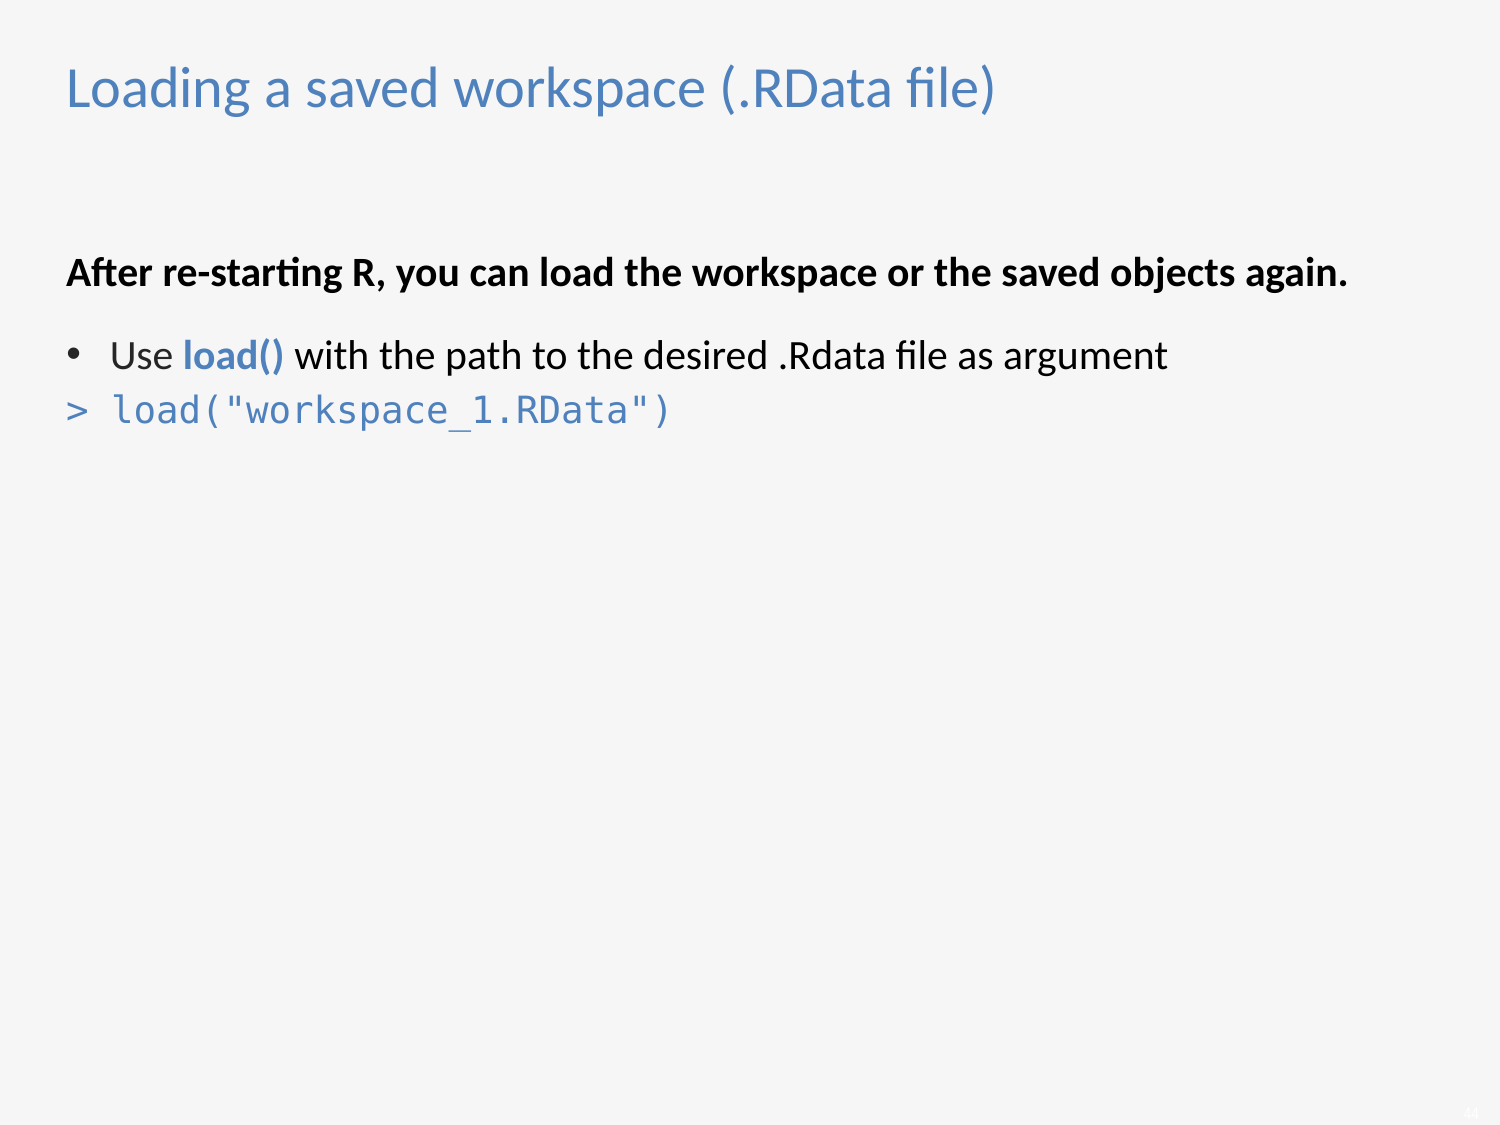

Loading a saved workspace (.RData file)

After re-starting R, you can load the workspace or the saved objects again.
Use load() with the path to the desired .Rdata file as argument
> load("workspace_1.RData")